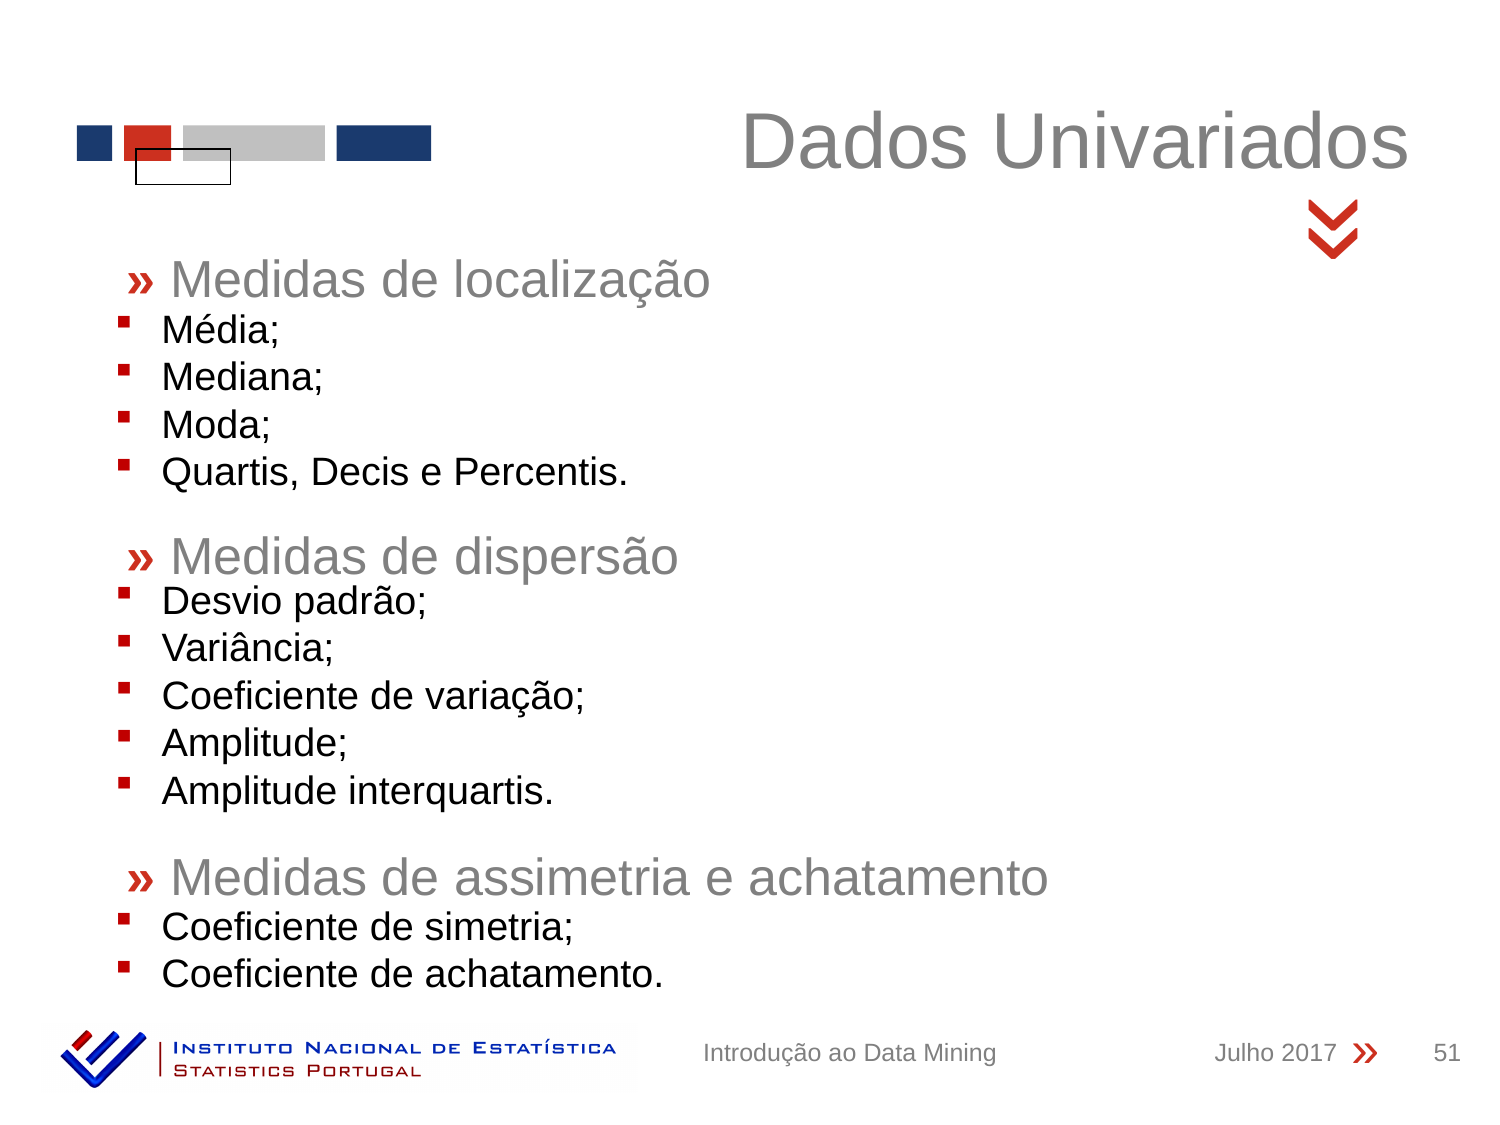

Dados Univariados
«
» Medidas de localização
 Média;
 Mediana;
 Moda;
 Quartis, Decis e Percentis.
» Medidas de dispersão
 Desvio padrão;
 Variância;
 Coeficiente de variação;
 Amplitude;
 Amplitude interquartis.
» Medidas de assimetria e achatamento
 Coeficiente de simetria;
 Coeficiente de achatamento.
Introdução ao Data Mining
Julho 2017
51
«